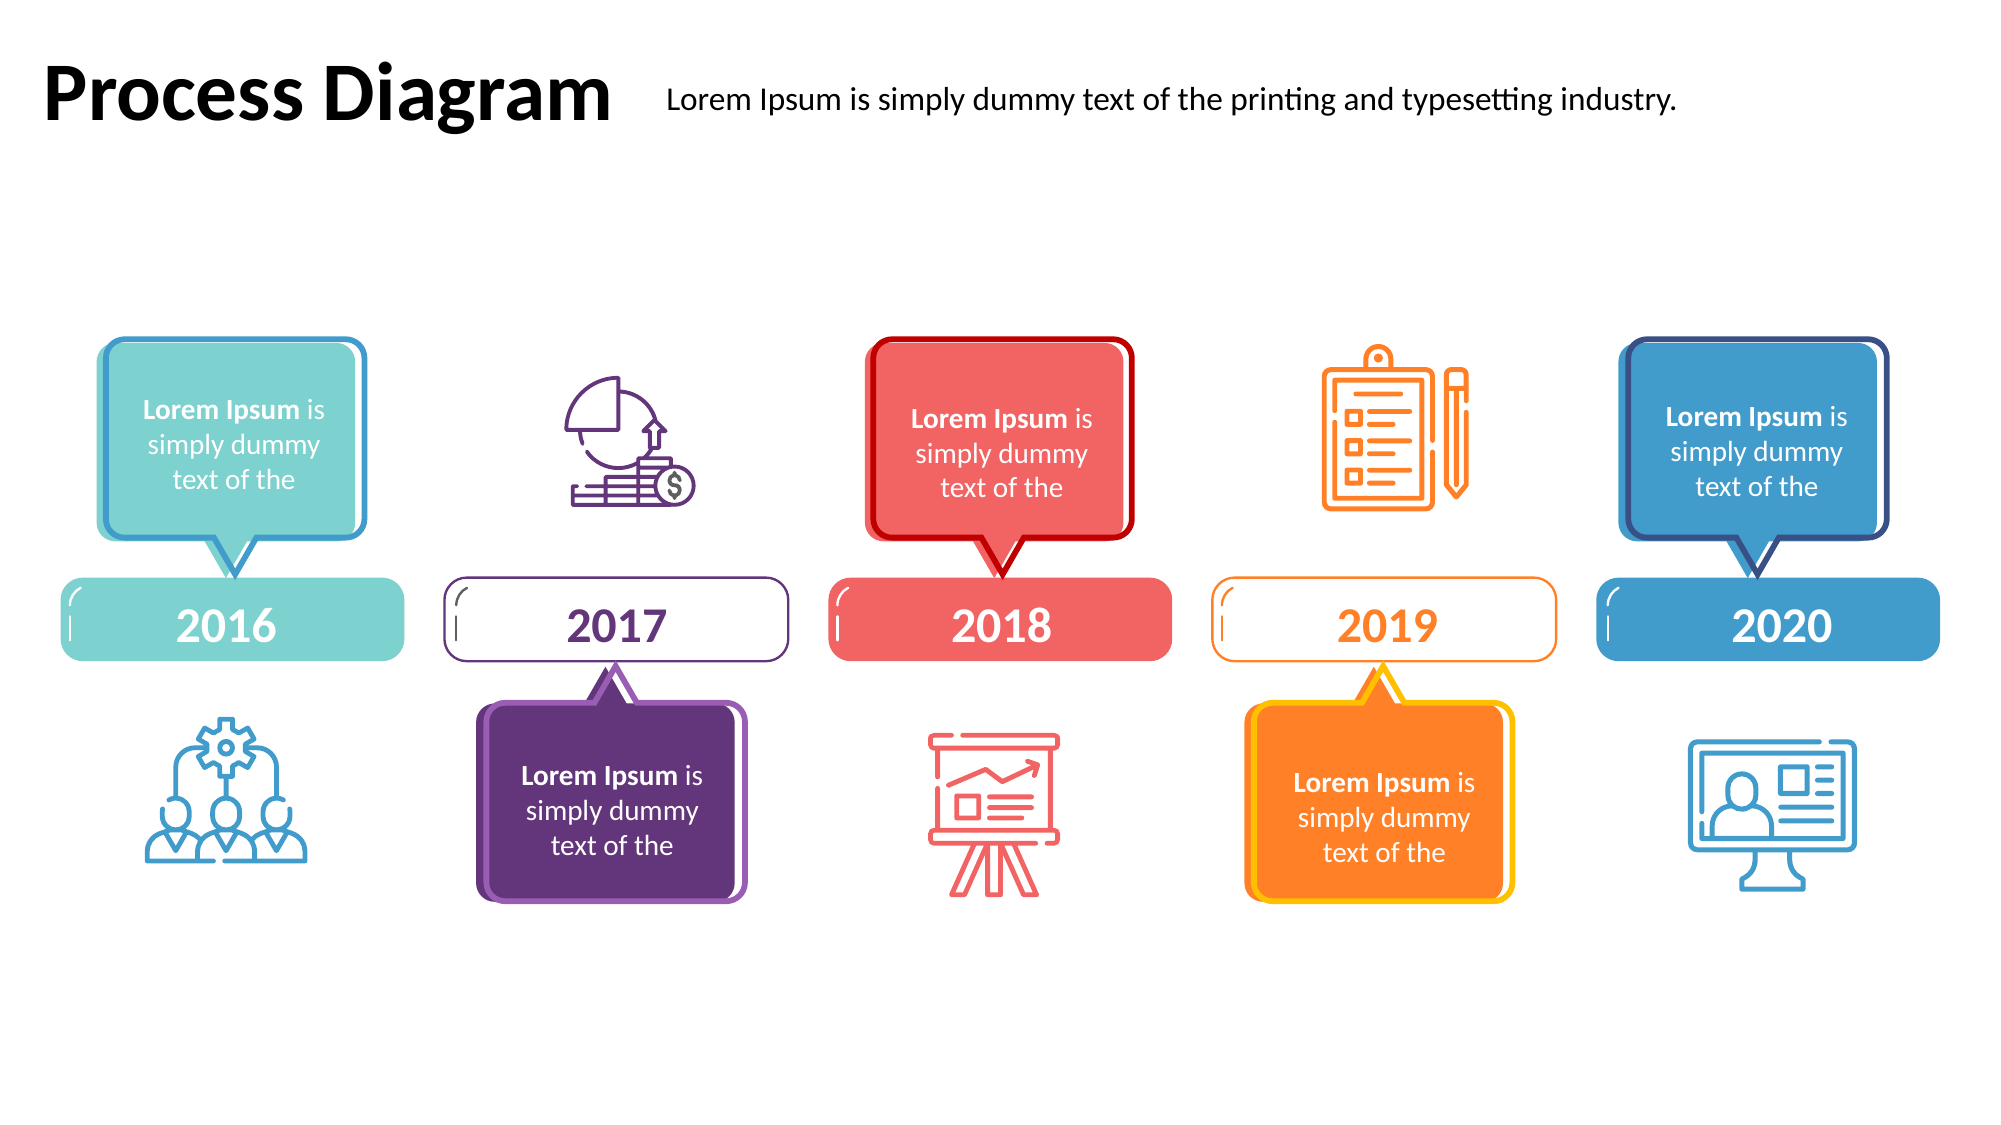

Process Diagram
Lorem Ipsum is simply dummy text of the printing and typesetting industry.

Lorem Ipsum is simply dummy text of the
Lorem Ipsum is simply dummy text of the
Lorem Ipsum is simply dummy text of the

2016
2017
2018
2019
2020

Lorem Ipsum is simply dummy text of the
Lorem Ipsum is simply dummy text of the